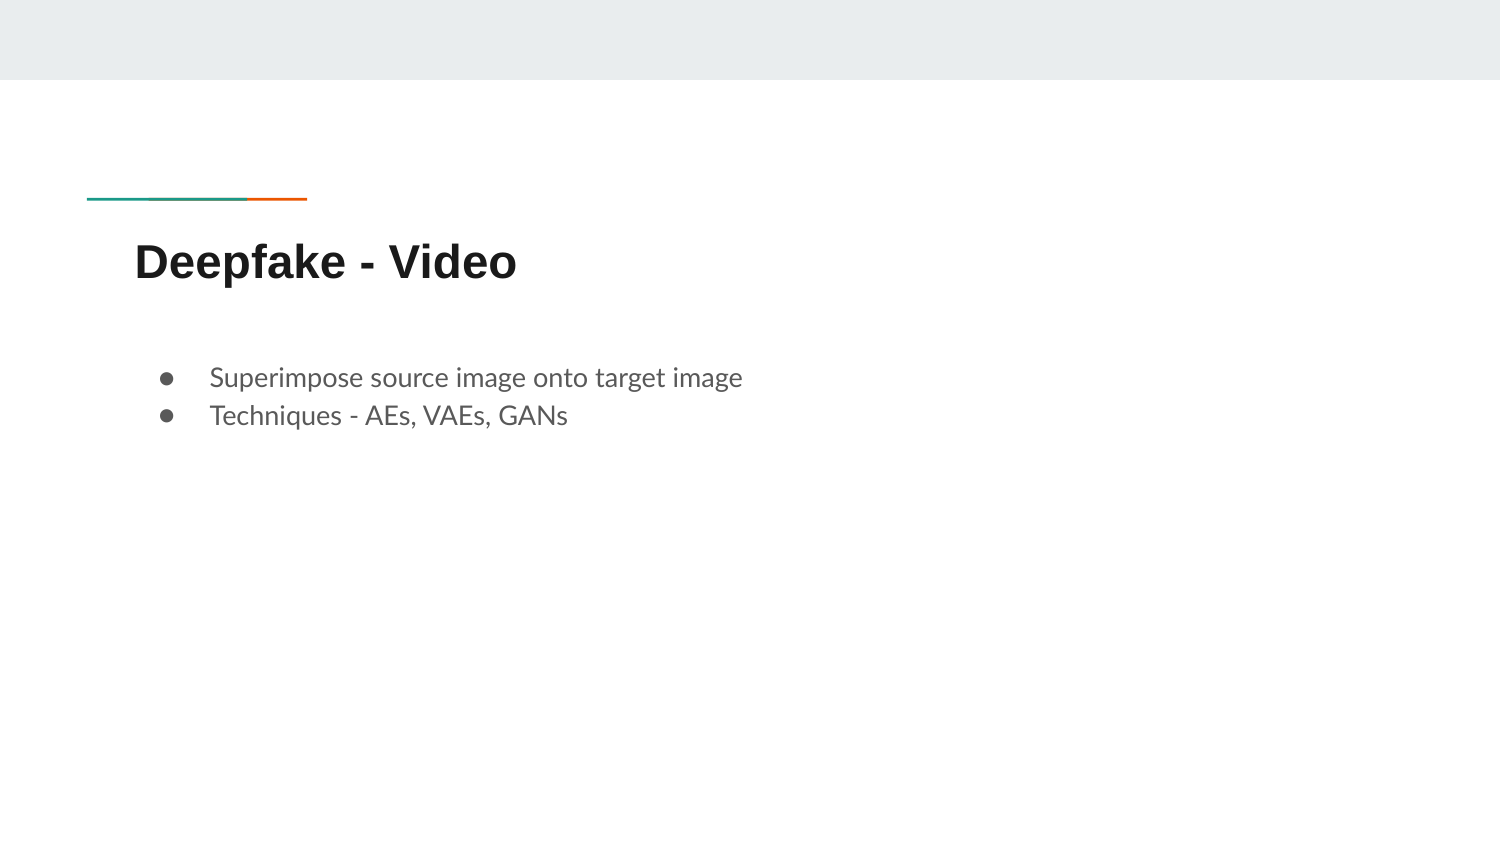

# Deepfake - Video
Superimpose source image onto target image
Techniques - AEs, VAEs, GANs